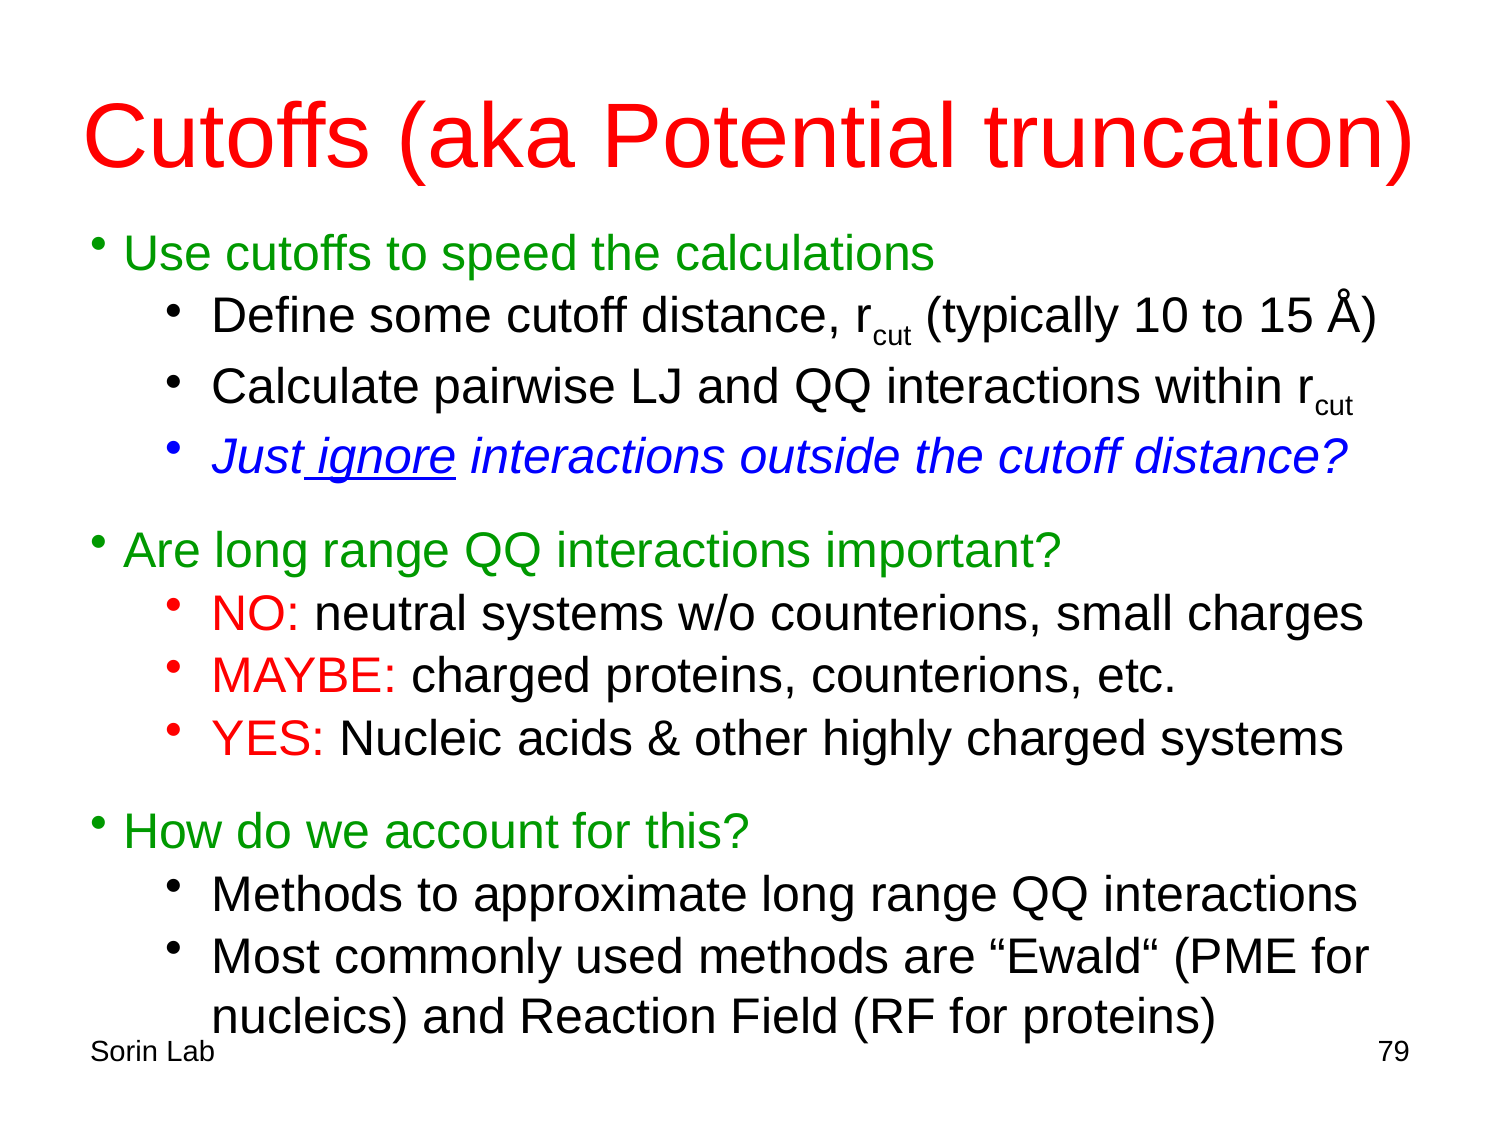

# Cutoffs (aka Potential truncation)
 Use cutoffs to speed the calculations
Define some cutoff distance, rcut (typically 10 to 15 Å)
Calculate pairwise LJ and QQ interactions within rcut
Just ignore interactions outside the cutoff distance?

 Are long range QQ interactions important?
NO: neutral systems w/o counterions, small charges
MAYBE: charged proteins, counterions, etc.
YES: Nucleic acids & other highly charged systems

 How do we account for this?
Methods to approximate long range QQ interactions
Most commonly used methods are “Ewald“ (PME for nucleics) and Reaction Field (RF for proteins)
Sorin Lab
79